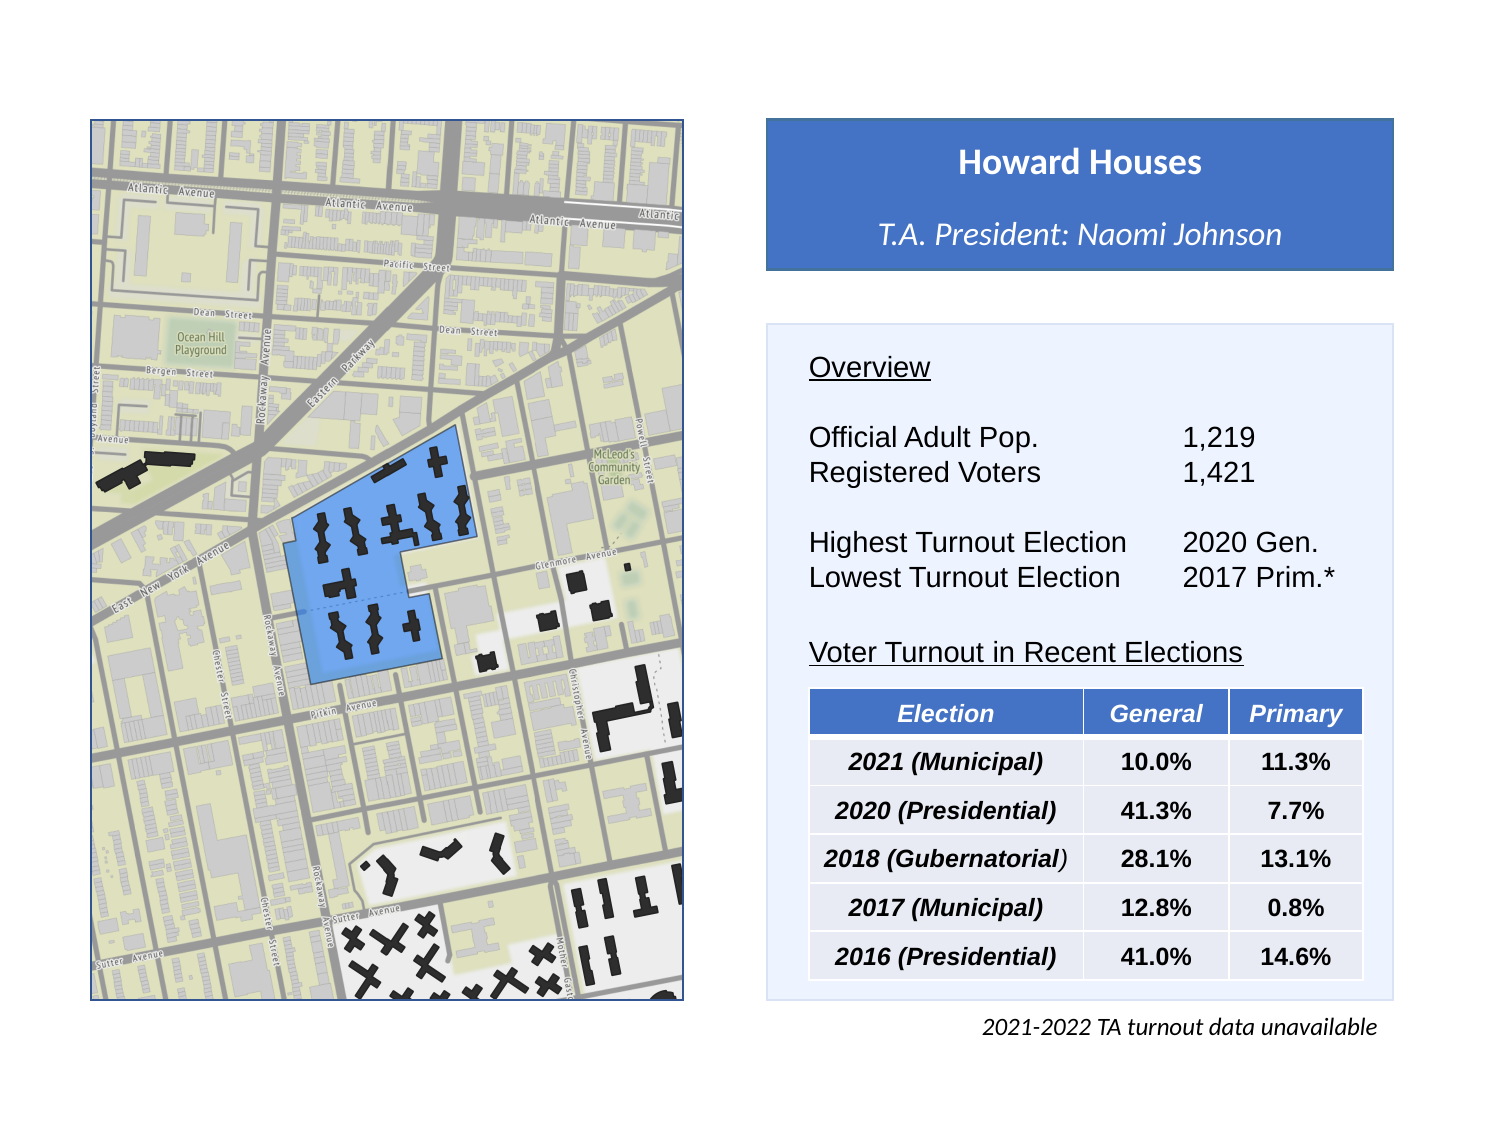

Howard Houses

T.A. President: Naomi Johnson

Overview

Official Adult Pop.	1,219
Registered Voters	1,421

Highest Turnout Election	2020 Gen.
Lowest Turnout Election	2017 Prim.*

Voter Turnout in Recent Elections
| Election | General | Primary |
| --- | --- | --- |
| 2021 (Municipal) | 10.0% | 11.3% |
| 2020 (Presidential) | 41.3% | 7.7% |
| 2018 (Gubernatorial) | 28.1% | 13.1% |
| 2017 (Municipal) | 12.8% | 0.8% |
| 2016 (Presidential) | 41.0% | 14.6% |
2021-2022 TA turnout data unavailable